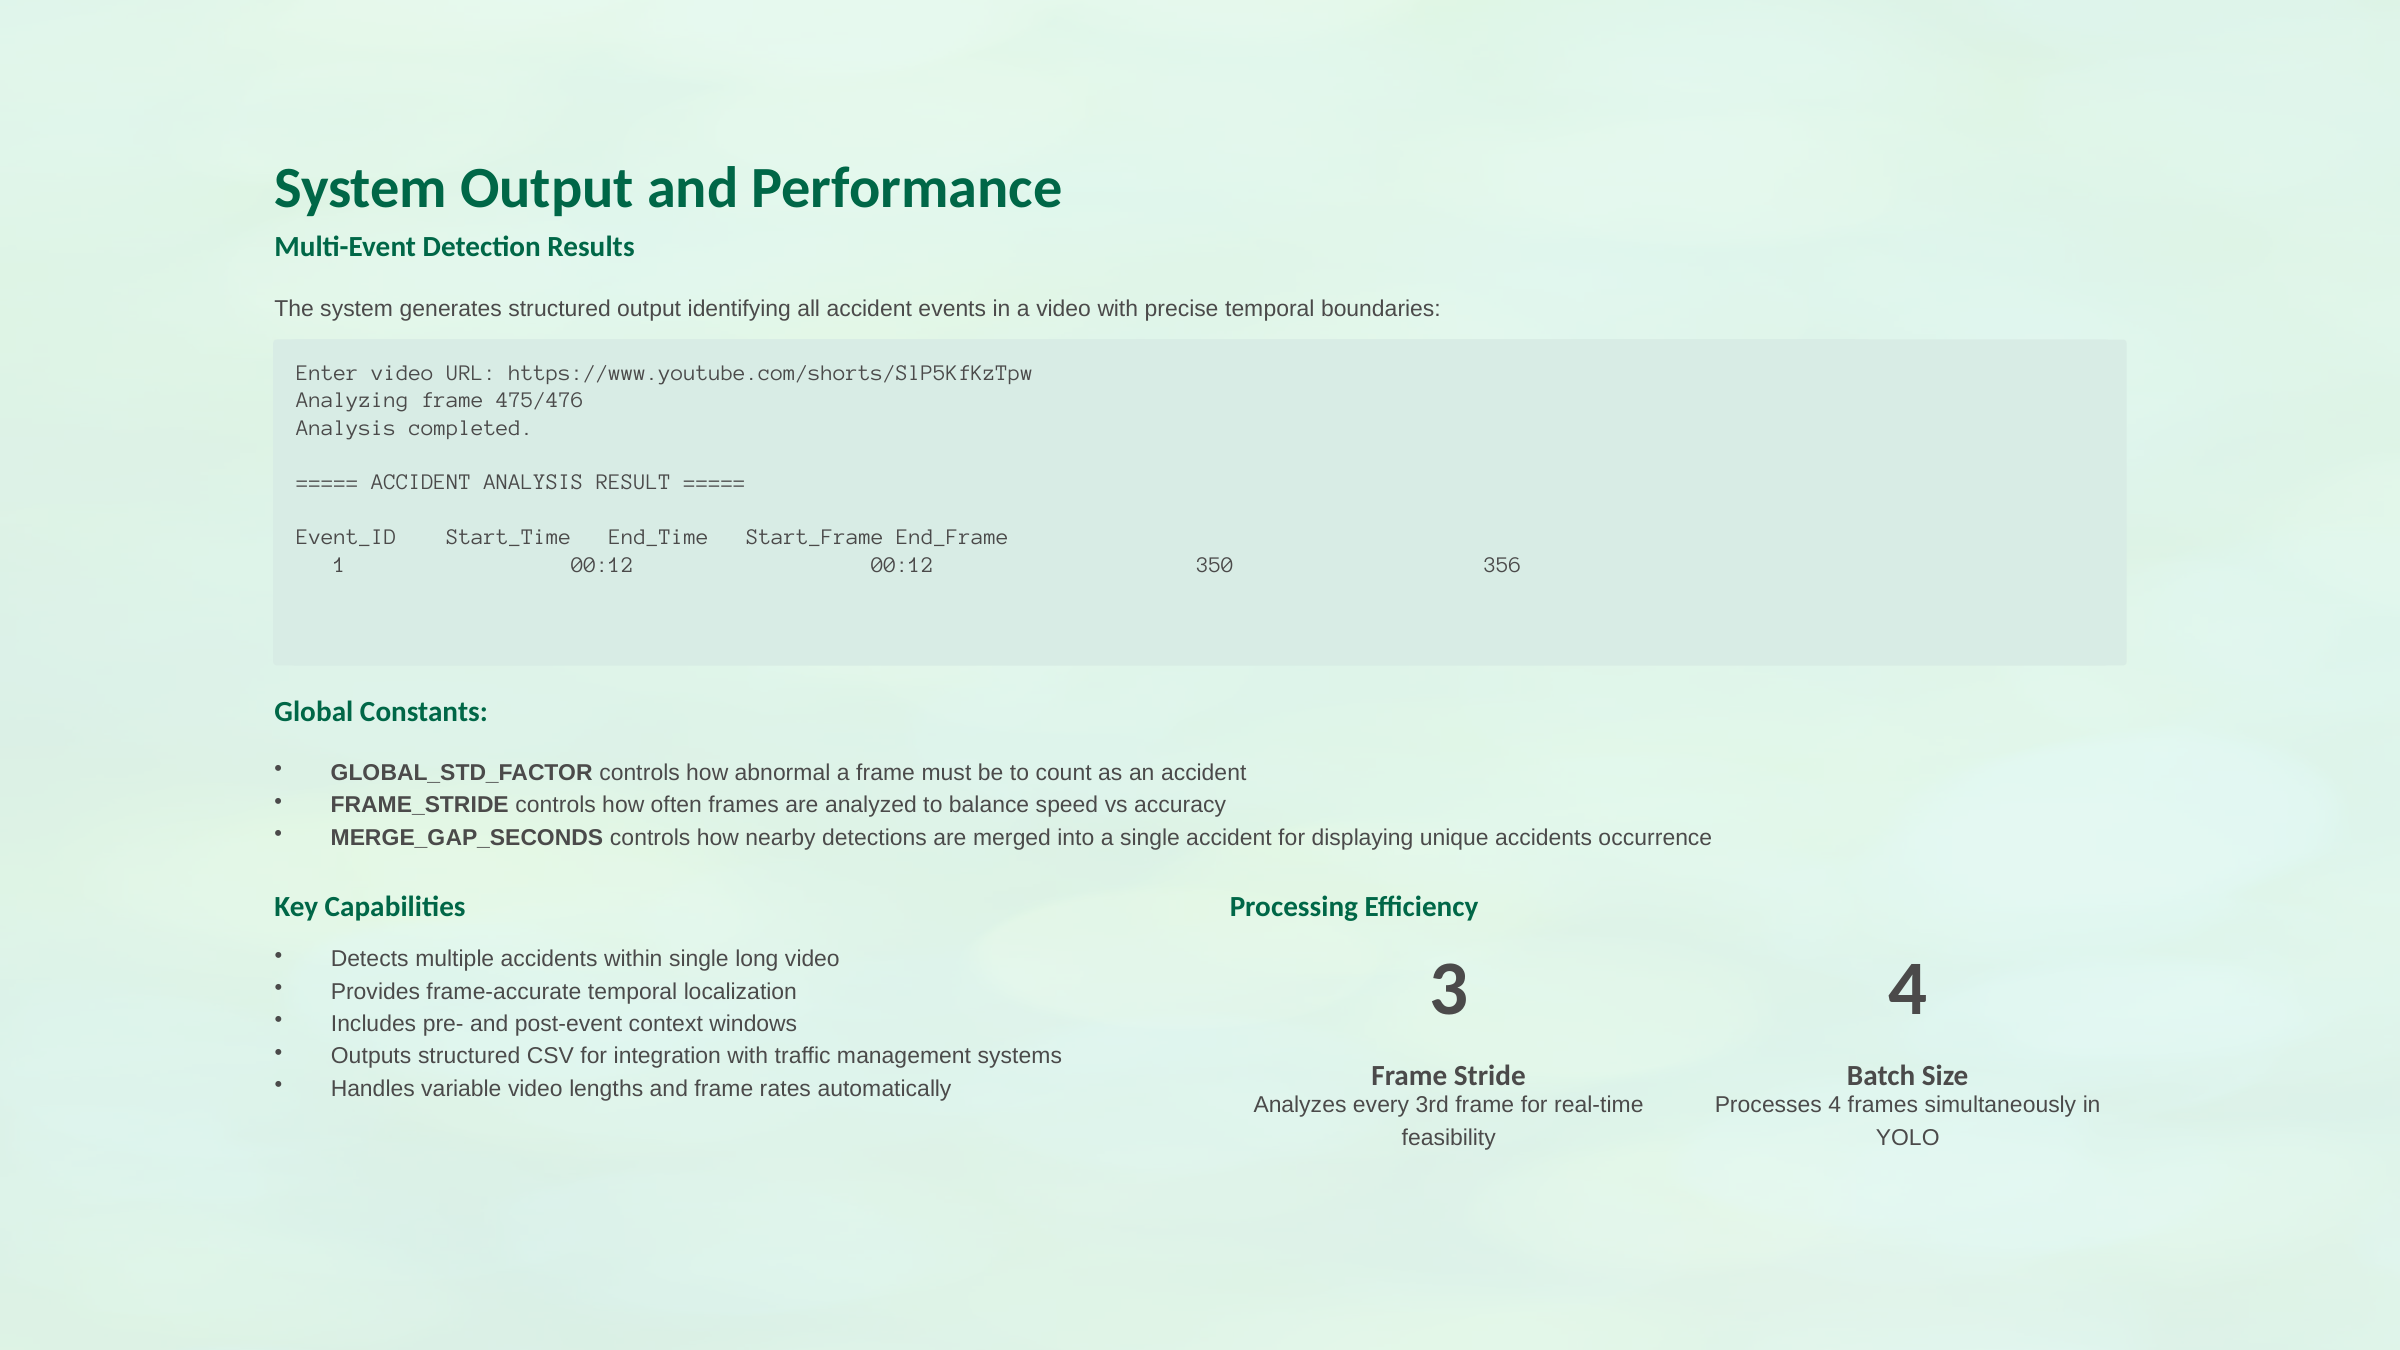

System Output and Performance
Multi-Event Detection Results
The system generates structured output identifying all accident events in a video with precise temporal boundaries:

Enter video URL: https://www.youtube.com/shorts/SlP5KfKzTpw
Analyzing frame 475/476
Analysis completed.

===== ACCIDENT ANALYSIS RESULT =====

Event_ID	Start_Time	 End_Time	Start_Frame	End_Frame
   1	          00:12	          00:12	            350	           356

Global Constants:
GLOBAL_STD_FACTOR controls how abnormal a frame must be to count as an accident
FRAME_STRIDE controls how often frames are analyzed to balance speed vs accuracy
MERGE_GAP_SECONDS controls how nearby detections are merged into a single accident for displaying unique accidents occurrence
Key Capabilities
Processing Efficiency
Detects multiple accidents within single long video
Provides frame-accurate temporal localization
Includes pre- and post-event context windows
Outputs structured CSV for integration with traffic management systems
Handles variable video lengths and frame rates automatically
3
4
Frame Stride
Batch Size
Analyzes every 3rd frame for real-time feasibility
Processes 4 frames simultaneously in YOLO